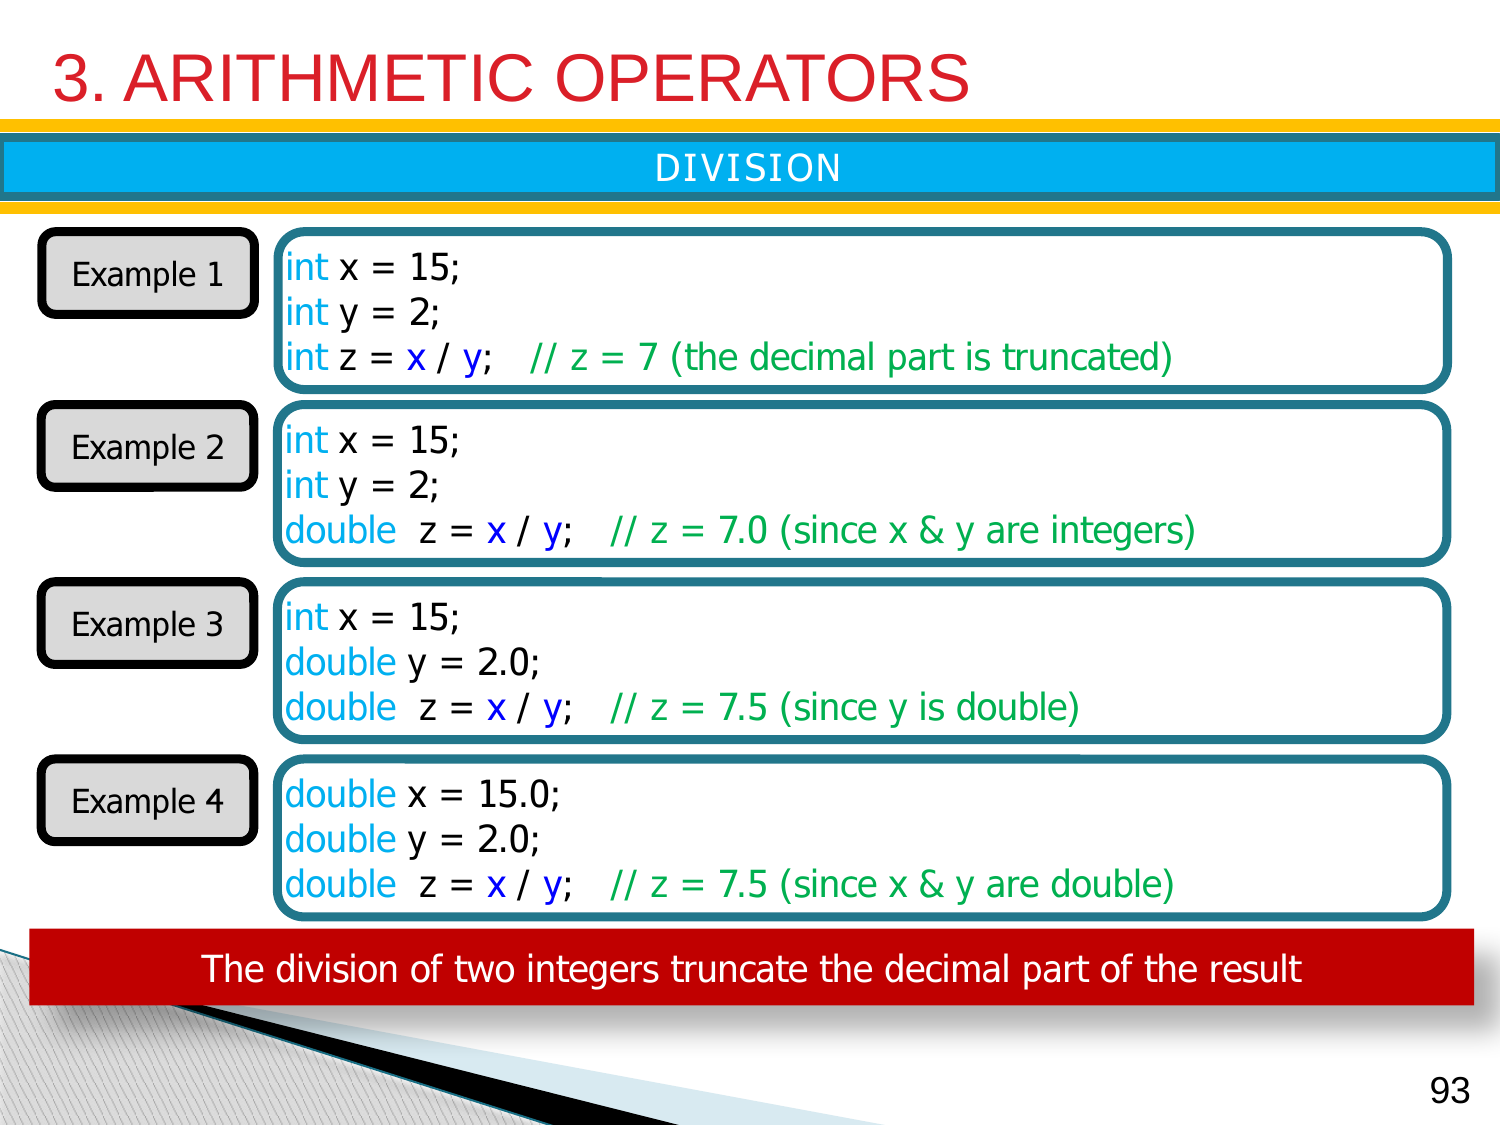

# 3. ARITHMETIC OPERATORS

DIVISION

int x = 15;
int y = 2;
int z = x / y;   // z = 7 (the decimal part is truncated)

Example 1
int x = 15;
int y = 2;
double  z = x / y;   // z = 7.0 (since x & y are integers)

Example 2
int x = 15;
double y = 2.0;
double  z = x / y;   // z = 7.5 (since y is double)

Example 3
double x = 15.0;
double y = 2.0;
double  z = x / y;   // z = 7.5 (since x & y are double)

Example 4

The division of two integers truncate the decimal part of the result
93